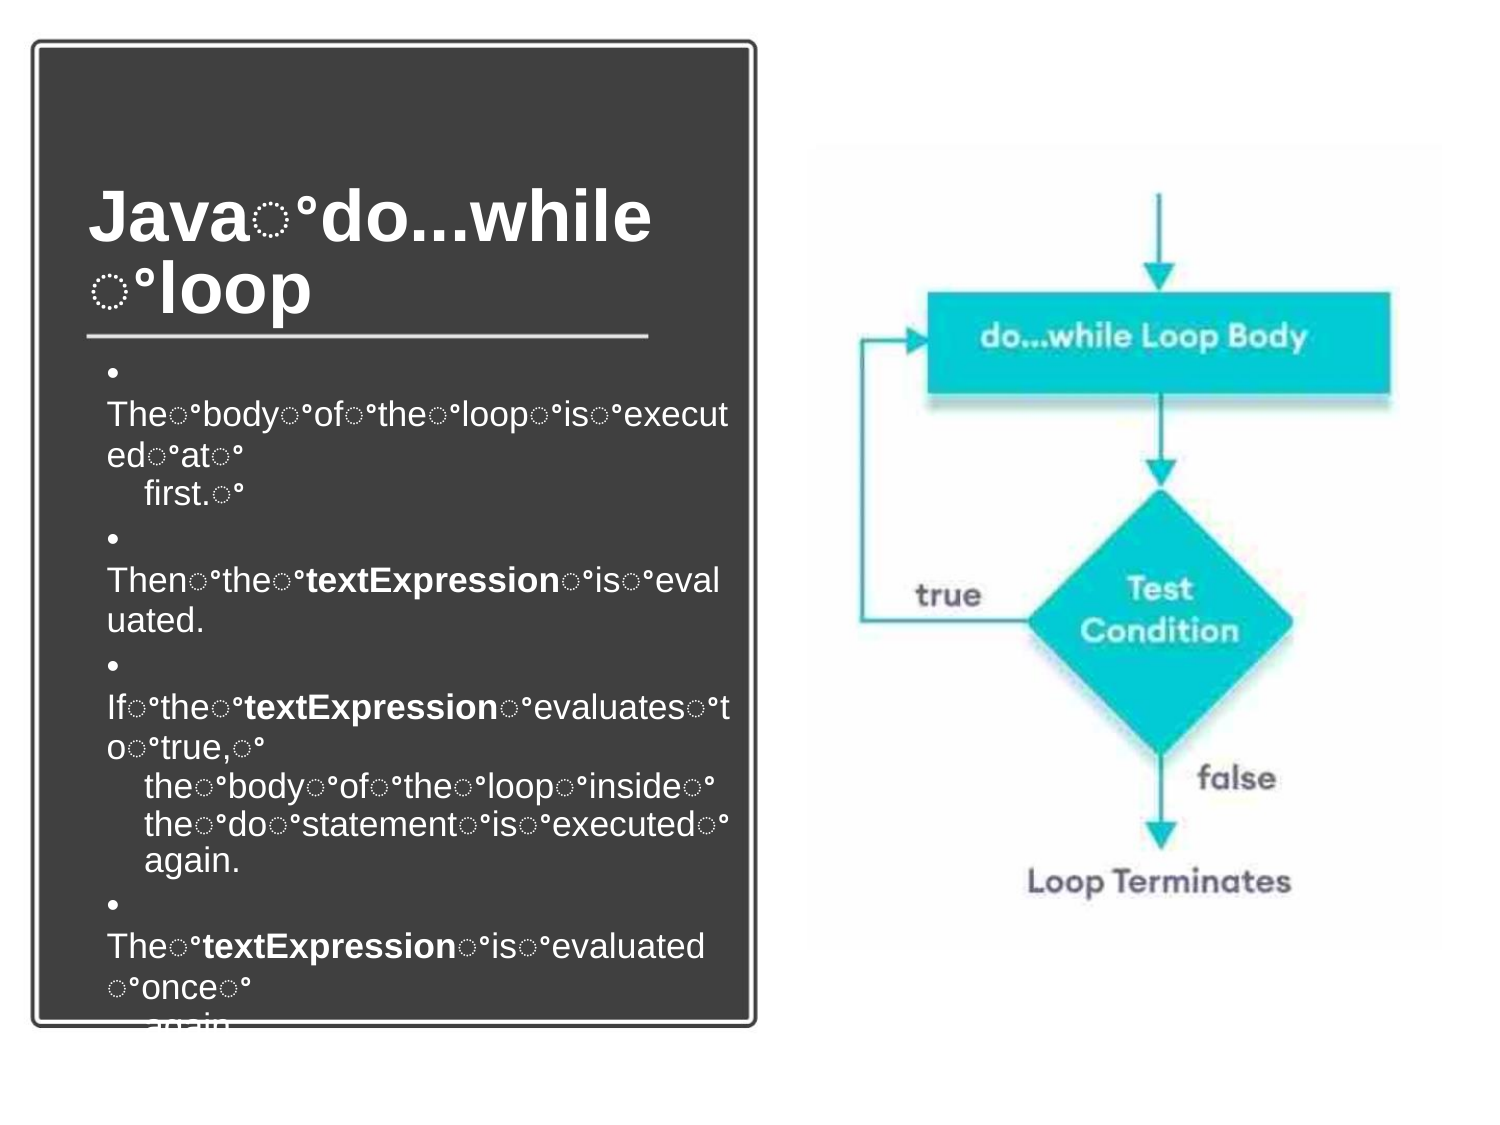

Javaꢀdo...whileꢀloop
• Theꢀbodyꢀofꢀtheꢀloopꢀisꢀexecutedꢀatꢀ
first.ꢀ
• ThenꢀtheꢀtextExpressionꢀisꢀevaluated.
• IfꢀtheꢀtextExpressionꢀevaluatesꢀtoꢀtrue,ꢀ
theꢀbodyꢀofꢀtheꢀloopꢀinsideꢀ
theꢀdoꢀstatementꢀisꢀexecutedꢀagain.
• TheꢀtextExpressionꢀisꢀevaluatedꢀonceꢀ
again
• .IfꢀtheꢀtextExpressionꢀevaluatesꢀ
toꢀtrue,ꢀtheꢀbodyꢀofꢀtheꢀloopꢀinsideꢀ
theꢀdoꢀstatementꢀisꢀexecutedꢀagain.
• Thisꢀprocessꢀcontinuesꢀuntilꢀ
theꢀtextExpressionꢀevaluatesꢀtoꢀfalse.ꢀ
Thenꢀtheꢀloopꢀstops.